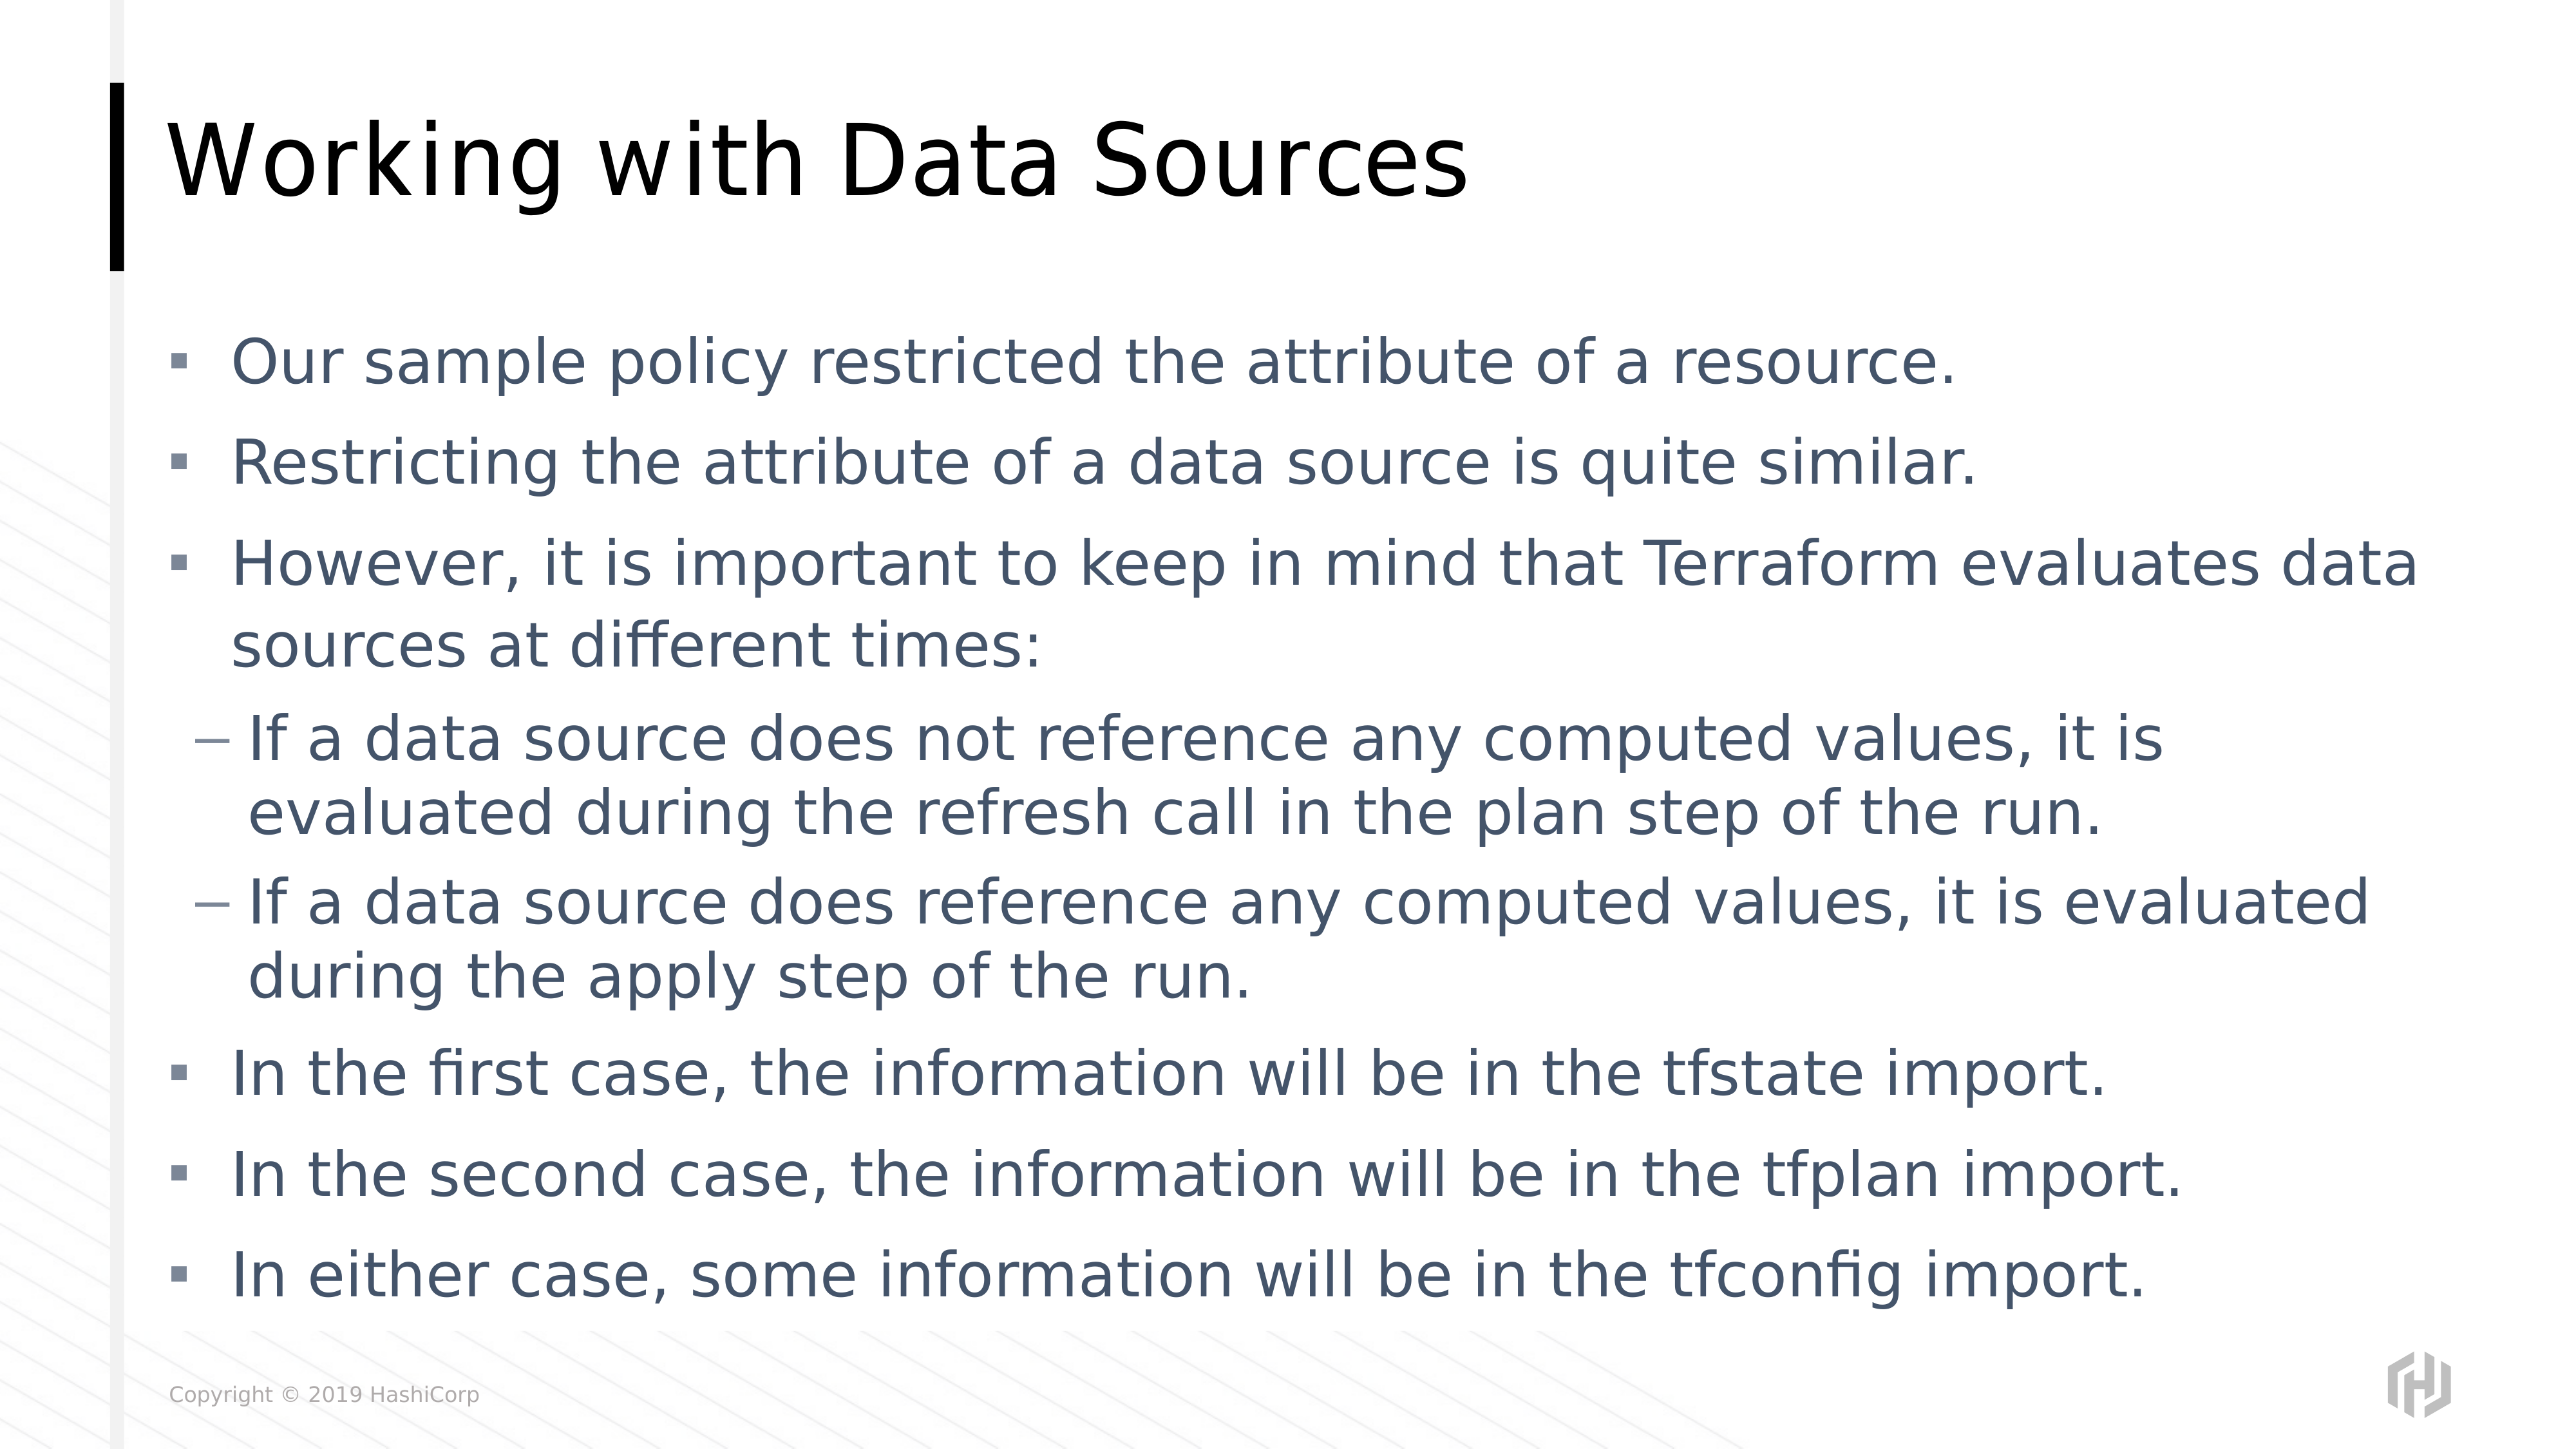

# Working with Data Sources
Our sample policy restricted the attribute of a resource.
Restricting the attribute of a data source is quite similar.
However, it is important to keep in mind that Terraform evaluates data sources at different times:
If a data source does not reference any computed values, it is evaluated during the refresh call in the plan step of the run.
If a data source does reference any computed values, it is evaluated during the apply step of the run.
In the first case, the information will be in the tfstate import.
In the second case, the information will be in the tfplan import.
In either case, some information will be in the tfconfig import.